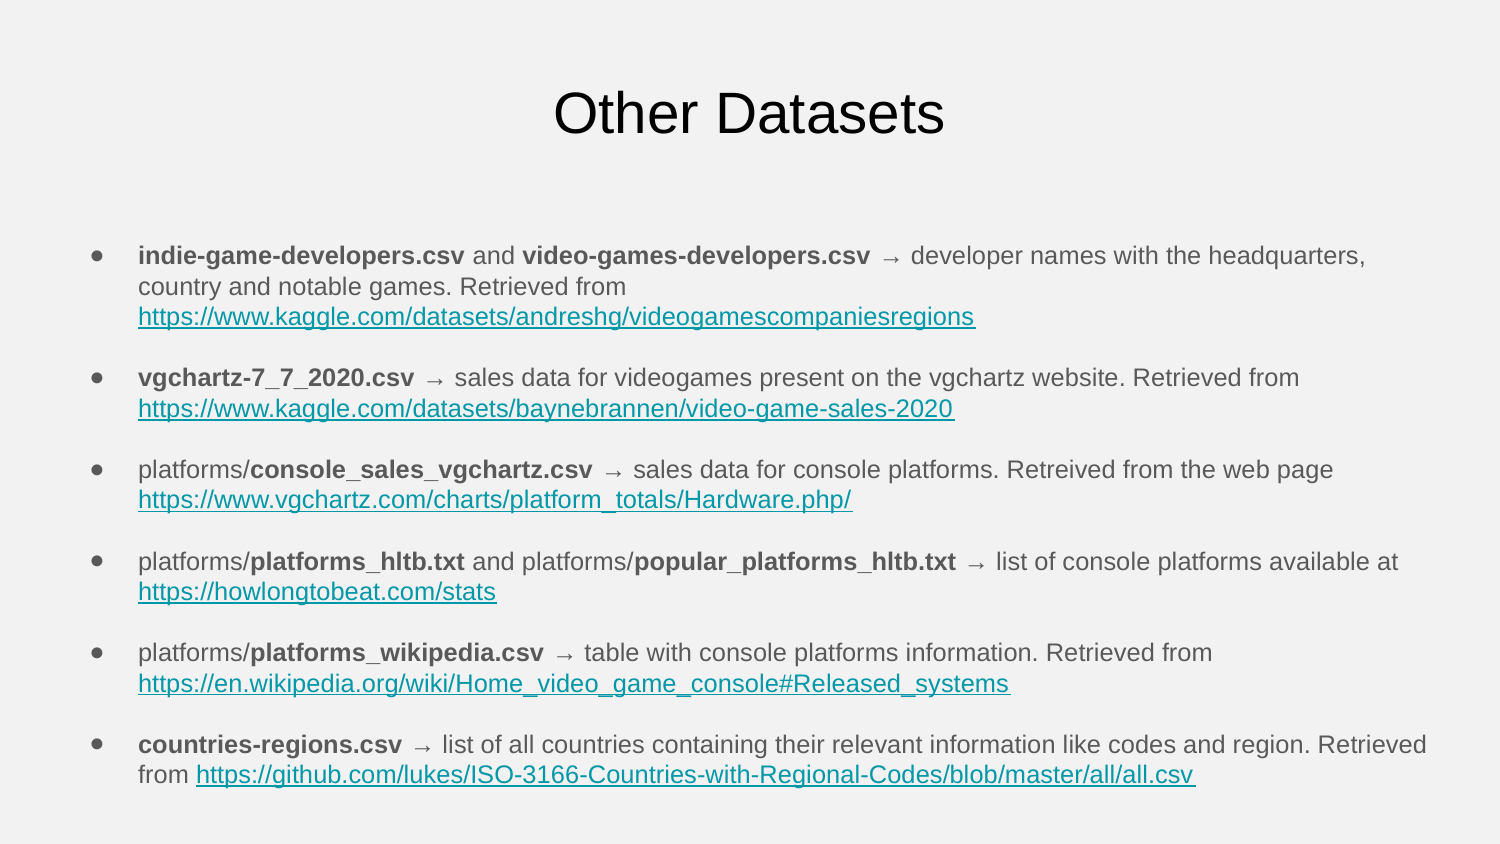

# Other Datasets

indie-game-developers.csv and video-games-developers.csv → developer names with the headquarters, country and notable games. Retrieved from https://www.kaggle.com/datasets/andreshg/videogamescompaniesregions

vgchartz-7_7_2020.csv → sales data for videogames present on the vgchartz website. Retrieved from https://www.kaggle.com/datasets/baynebrannen/video-game-sales-2020

platforms/console_sales_vgchartz.csv → sales data for console platforms. Retreived from the web page https://www.vgchartz.com/charts/platform_totals/Hardware.php/

platforms/platforms_hltb.txt and platforms/popular_platforms_hltb.txt → list of console platforms available at https://howlongtobeat.com/stats

platforms/platforms_wikipedia.csv → table with console platforms information. Retrieved from
https://en.wikipedia.org/wiki/Home_video_game_console#Released_systems

countries-regions.csv → list of all countries containing their relevant information like codes and region. Retrieved from https://github.com/lukes/ISO-3166-Countries-with-Regional-Codes/blob/master/all/all.csv